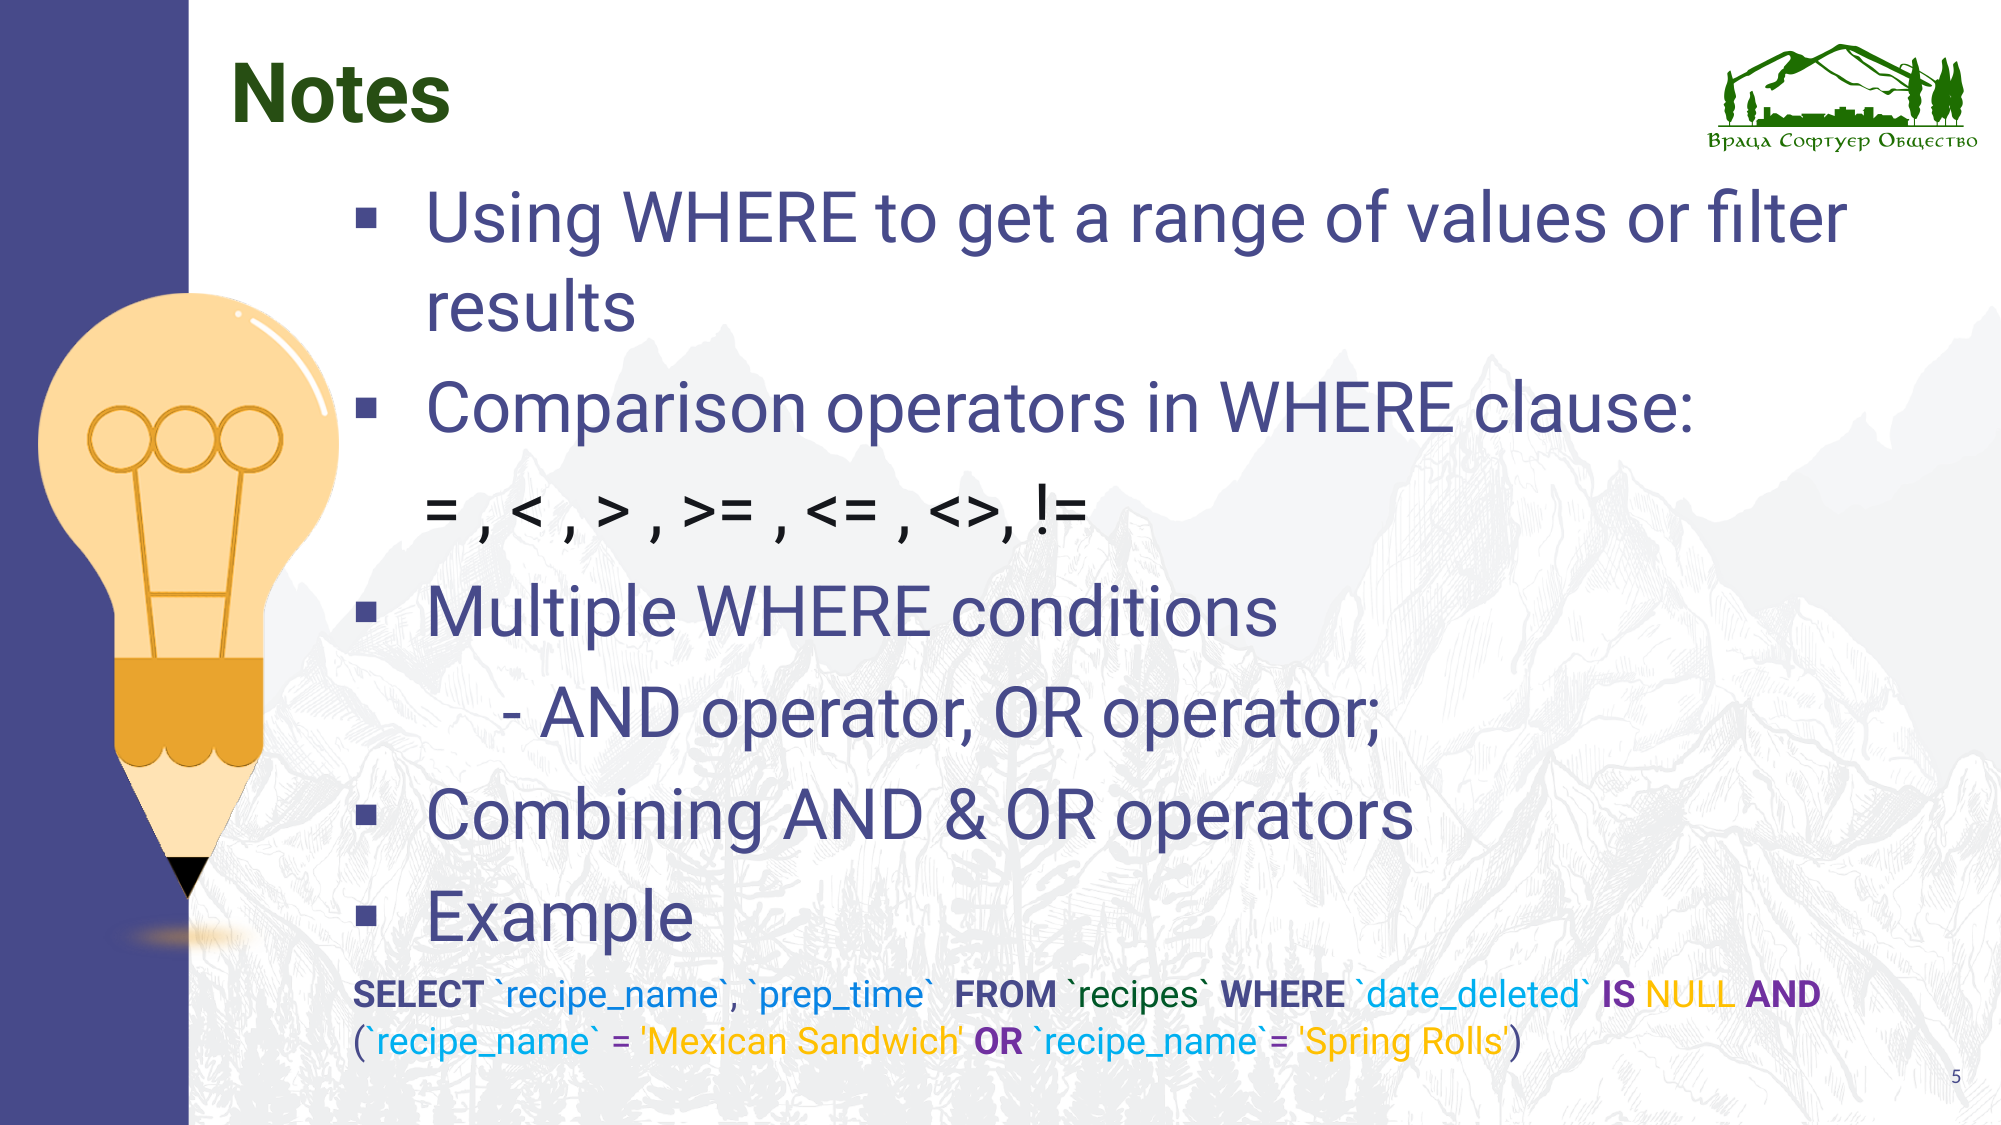

# Notes
Using WHERE to get a range of values or filter results
Comparison operators in WHERE clause:
    = , < , > , >= , <= , <>, !=
Multiple WHERE conditions
	- AND operator, OR operator;
Combining AND & OR operators
Example
SELECT `recipe_name`, `prep_time`  FROM `recipes` WHERE `date_deleted` IS NULL AND (`recipe_name` = 'Mexican Sandwich' OR `recipe_name`= 'Spring Rolls')

5